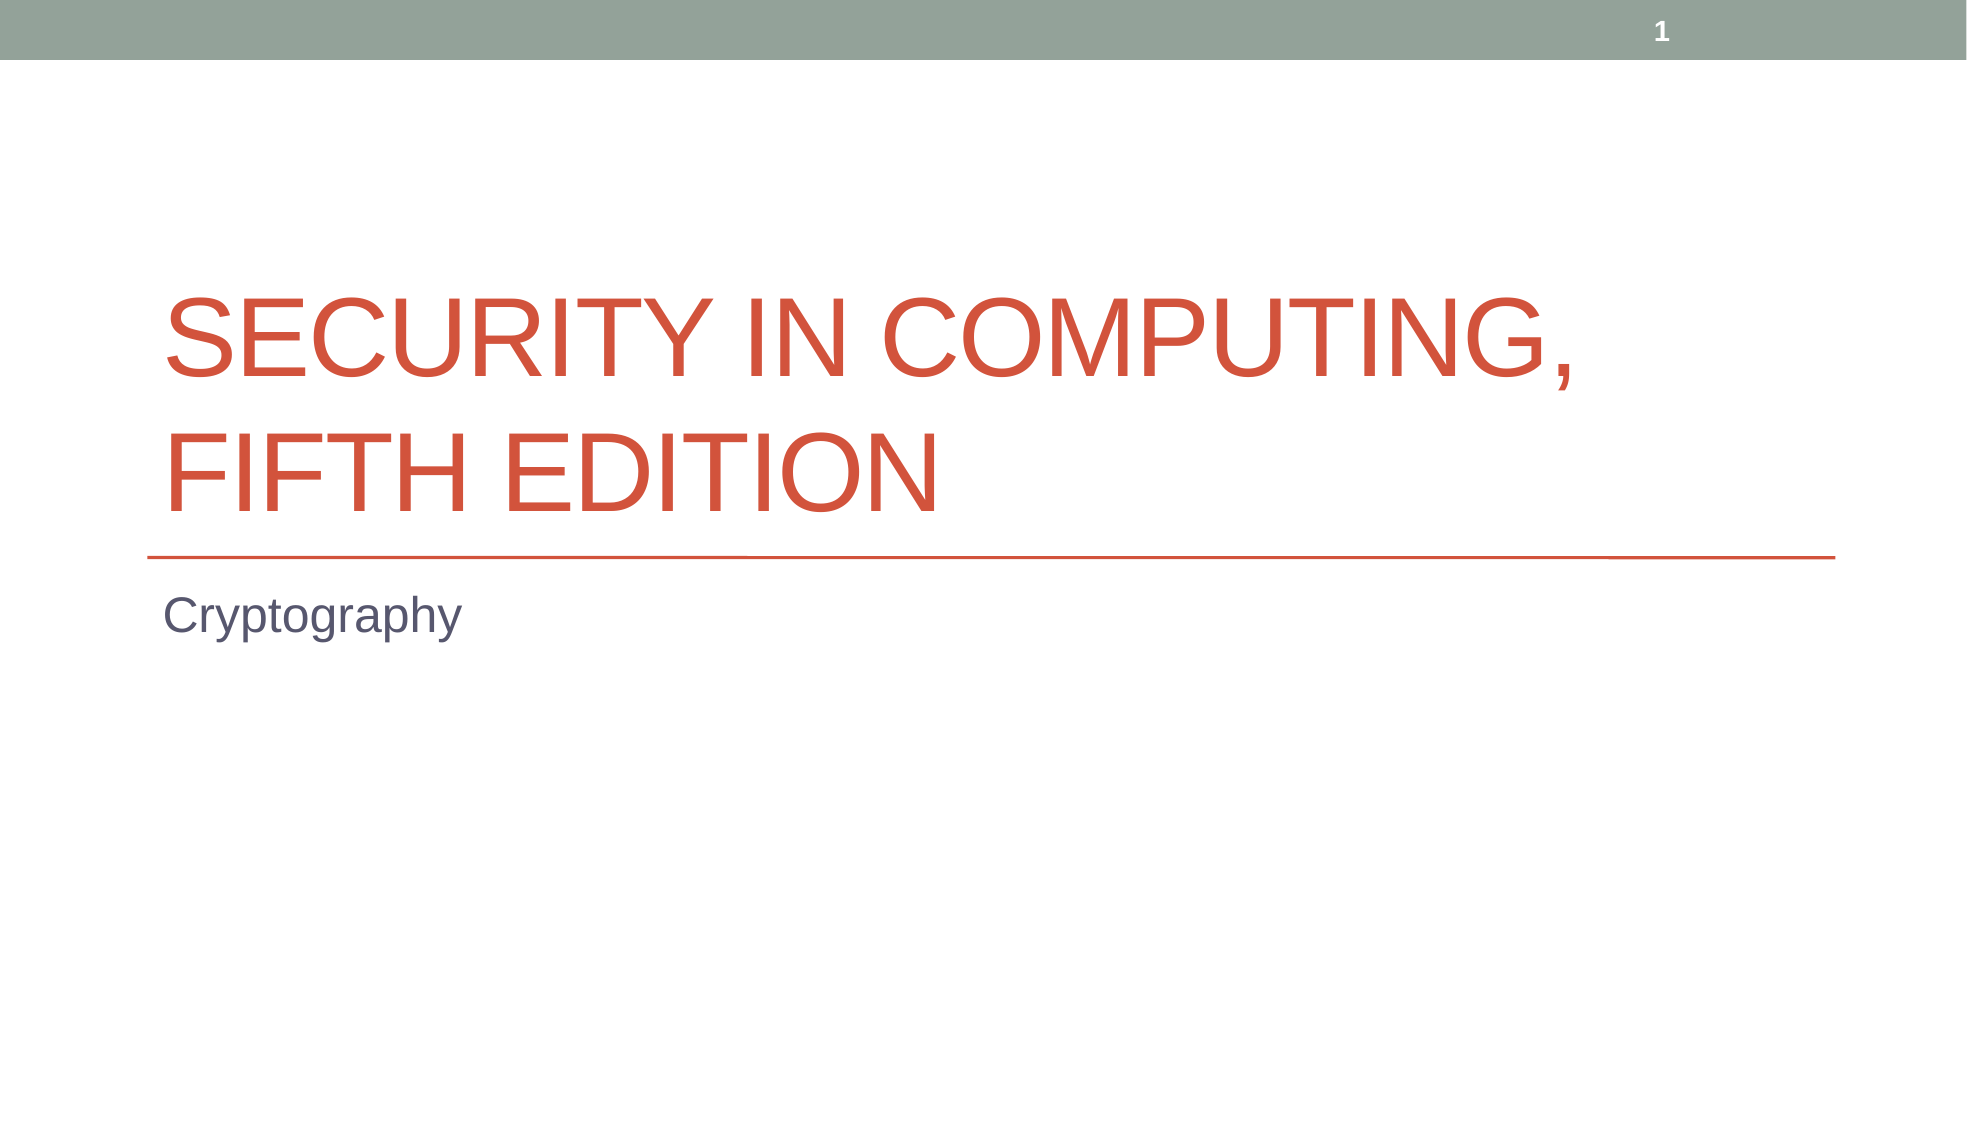

1
# Security in Computing, Fifth Edition
Cryptography